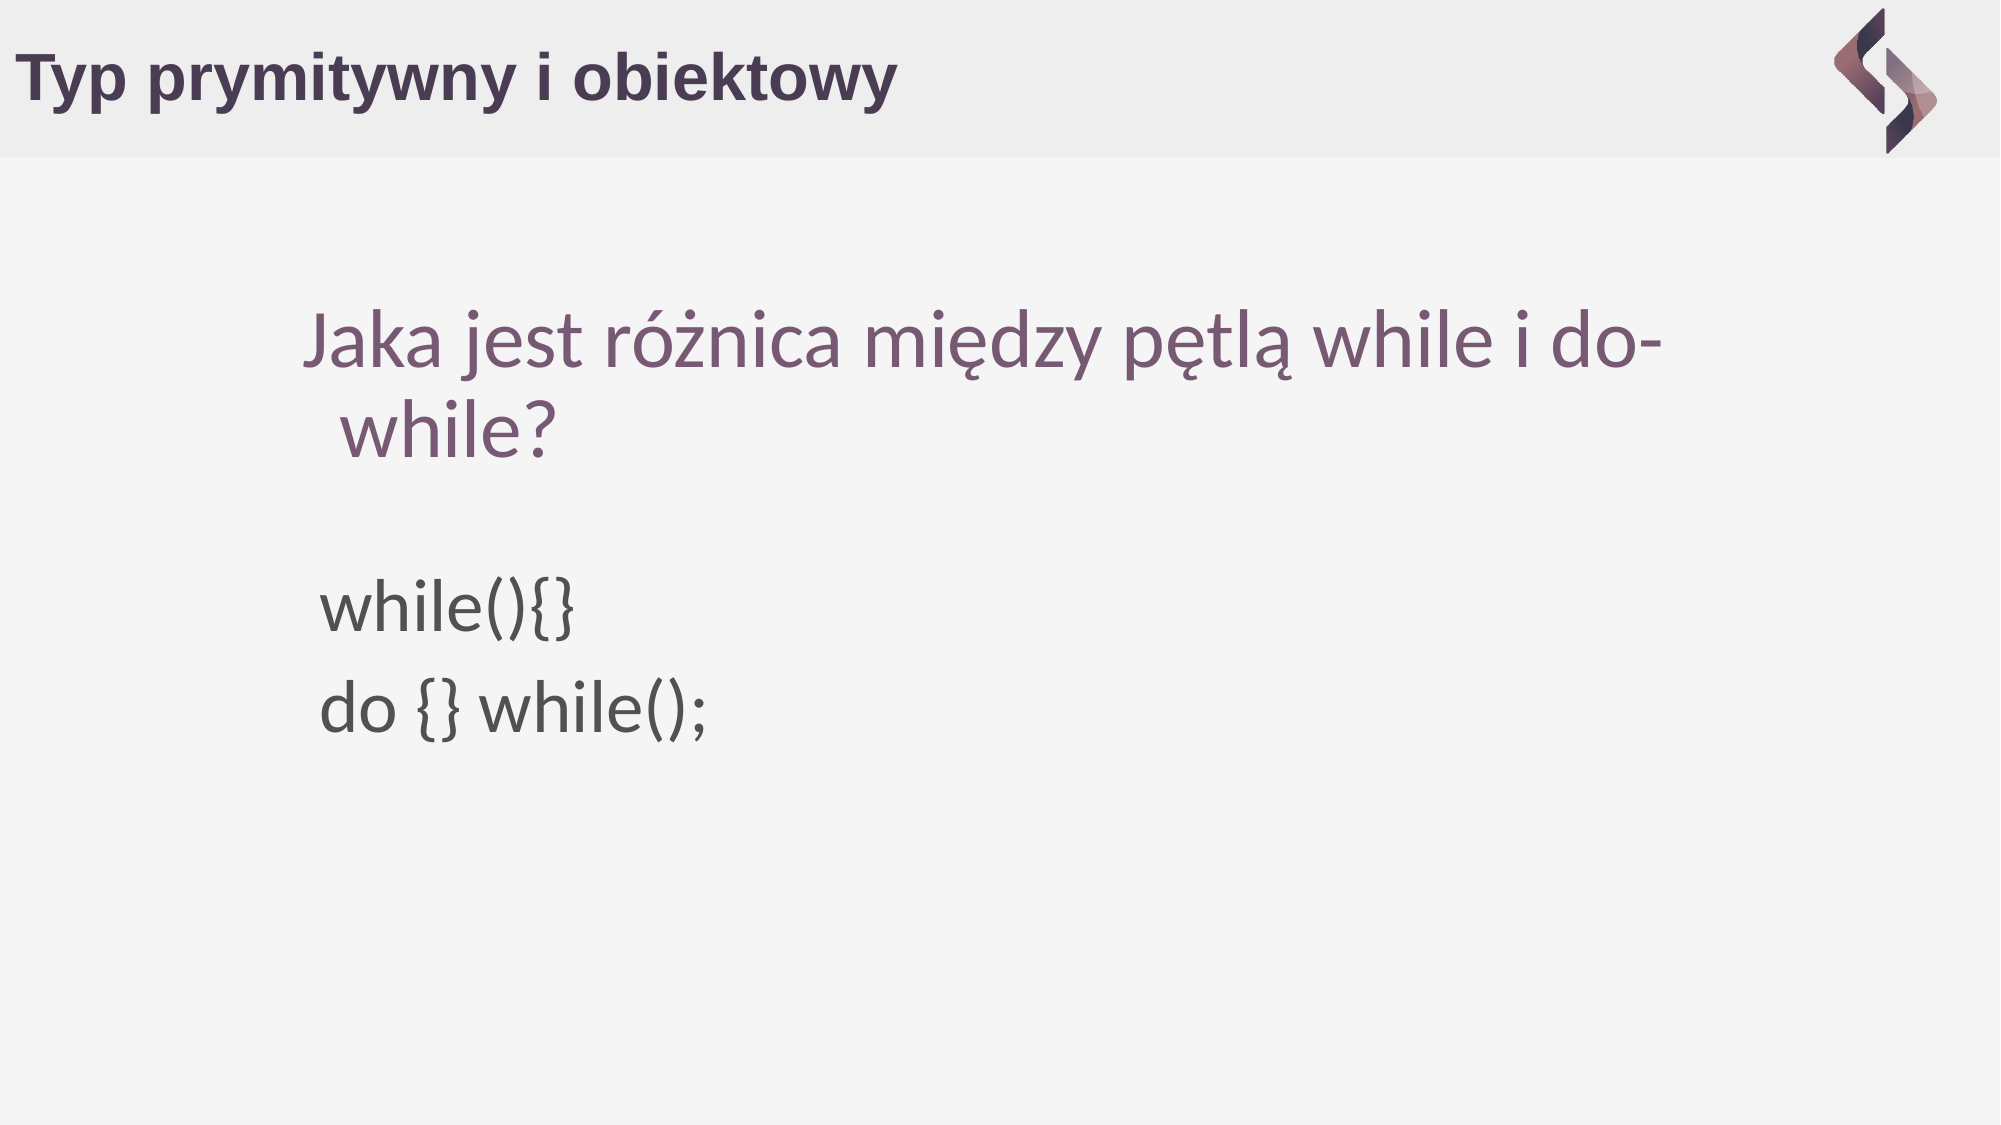

# Typ prymitywny i obiektowy
Jaka jest różnica między pętlą while i do-while?
while(){}
do {} while();